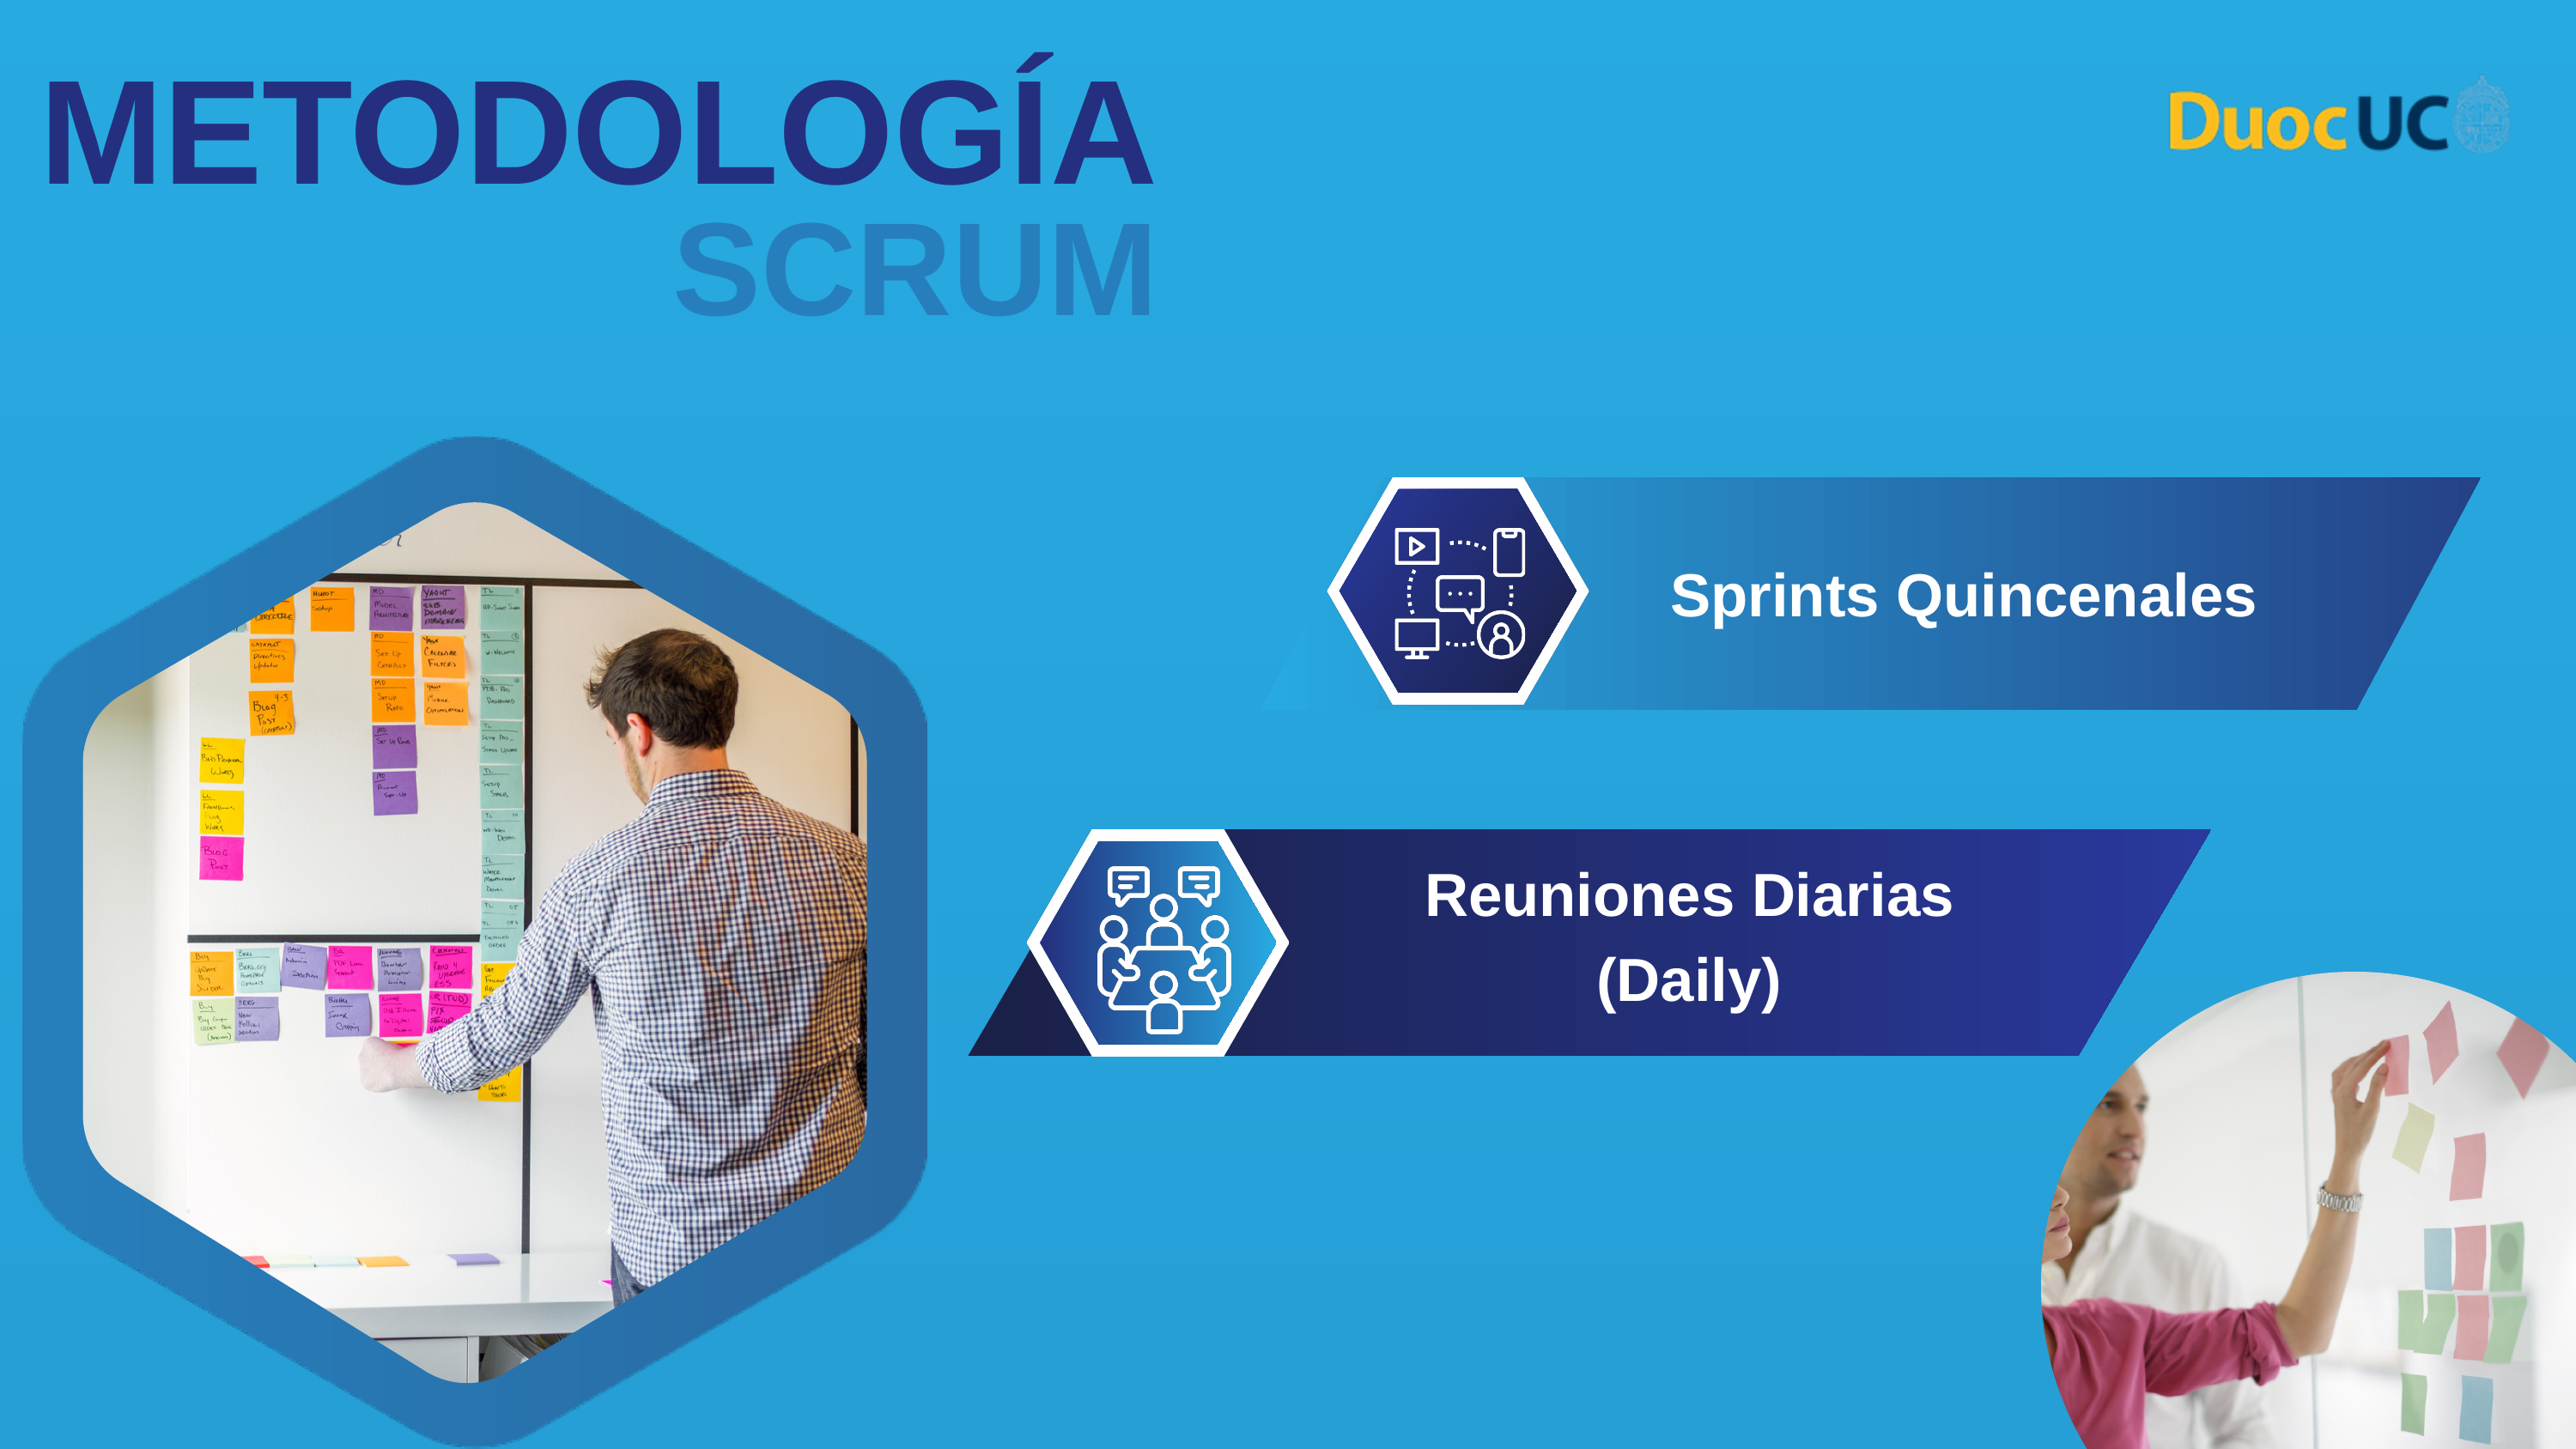

METODOLOGÍA
SCRUM

Sprints Quincenales

Reuniones Diarias
(Daily)